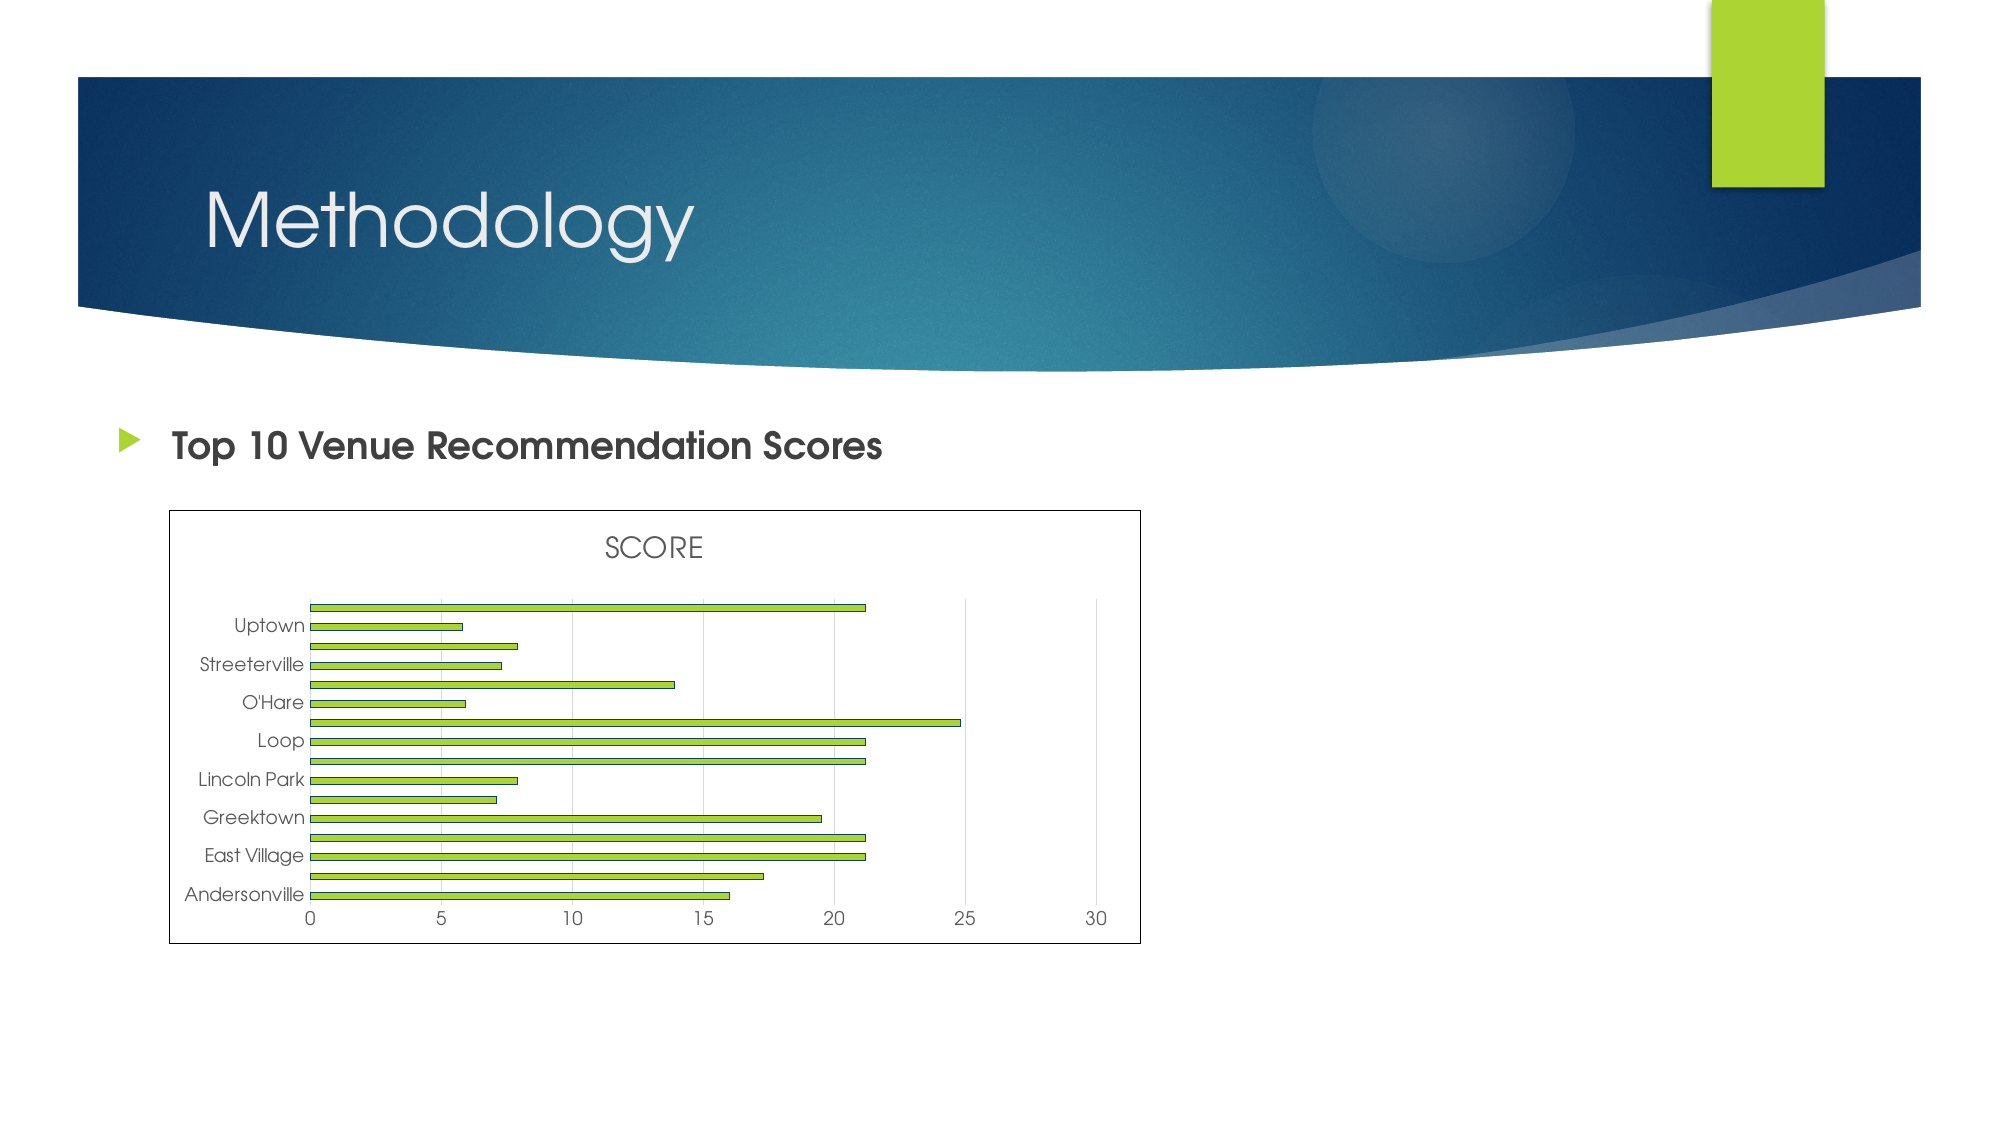

# Methodology
Top 10 Venue Recommendation Scores

### Chart: SCORE

| Category | Sum of score |
|---|---|
| Andersonville | 16.0 |
| Bucktown | 17.299999999999997 |
| East Village | 21.2 |
| Grant Park | 21.2 |
| Greektown | 19.5 |
| Hyde Park | 7.1 |
| Lincoln Park | 7.9 |
| Little Village | 21.2 |
| Loop | 21.2 |
| Magnificent Mile | 24.799999999999997 |
| O'Hare | 5.9 |
| Printers Row | 13.899999999999999 |
| Streeterville | 7.3 |
| United Center | 7.9 |
| Uptown | 5.8 |
| West Loop | 21.2 |